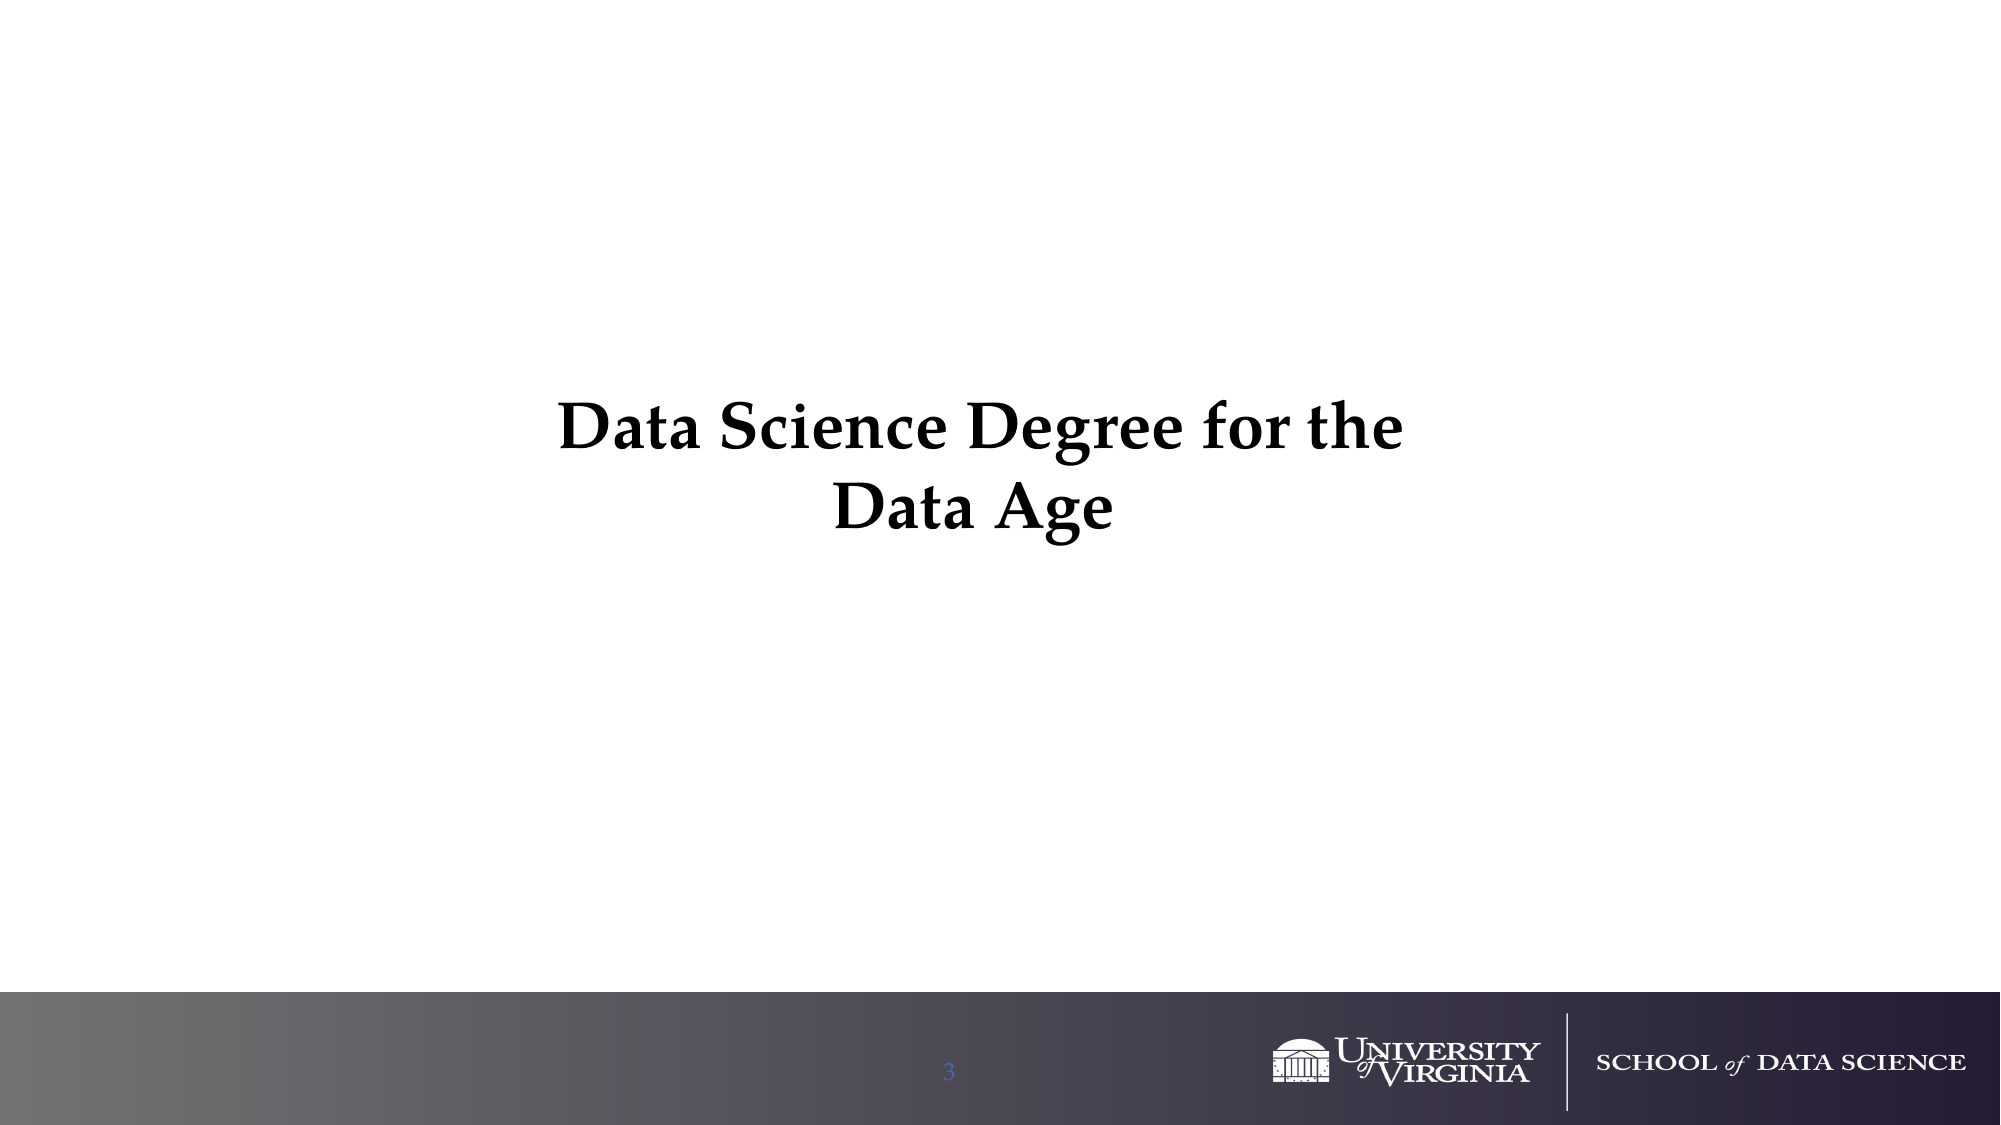

Data Science Degree for the Data Age
3